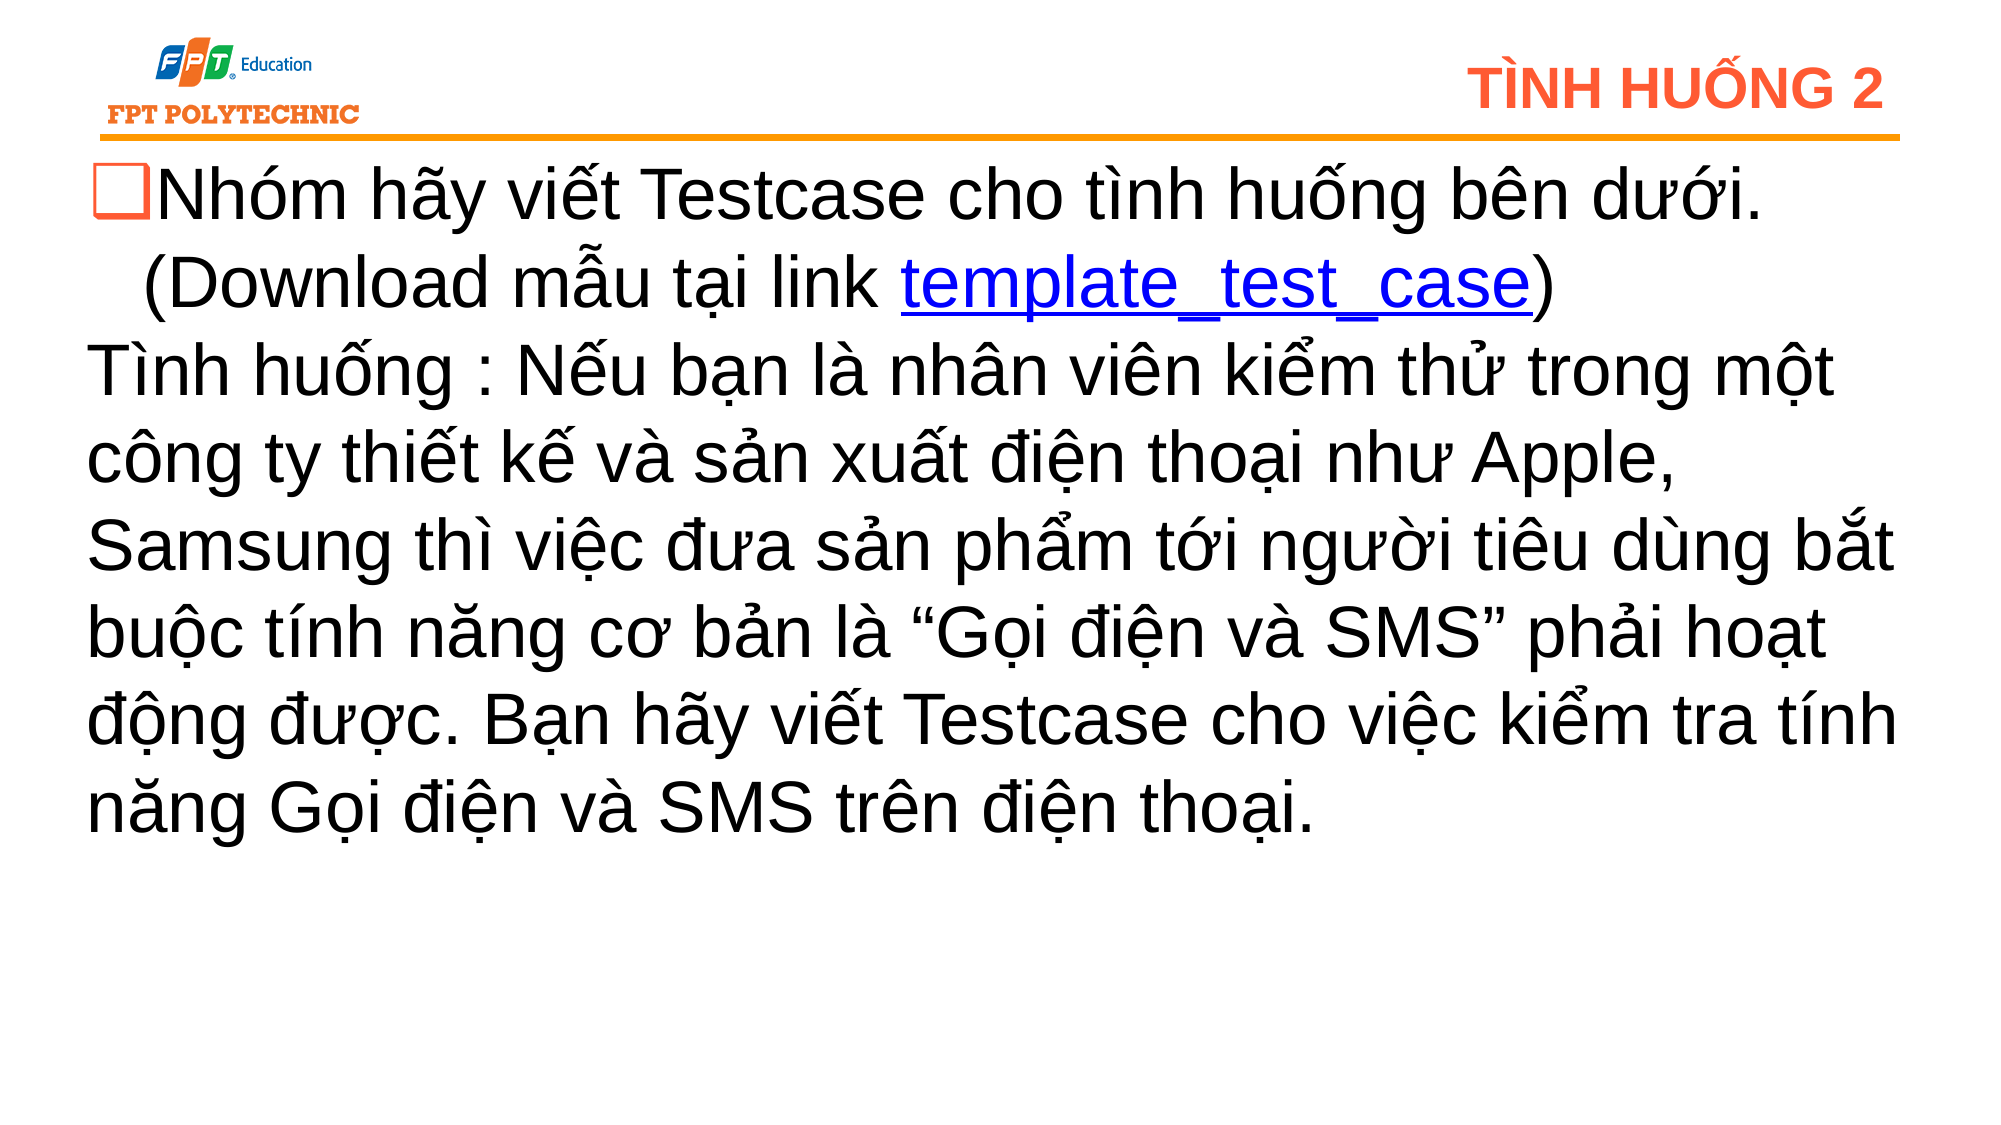

# tình huống 2
Nhóm hãy viết Testcase cho tình huống bên dưới.(Download mẫu tại link template_test_case)
Tình huống : Nếu bạn là nhân viên kiểm thử trong một công ty thiết kế và sản xuất điện thoại như Apple, Samsung thì việc đưa sản phẩm tới người tiêu dùng bắt buộc tính năng cơ bản là “Gọi điện và SMS” phải hoạt động được. Bạn hãy viết Testcase cho việc kiểm tra tính năng Gọi điện và SMS trên điện thoại.